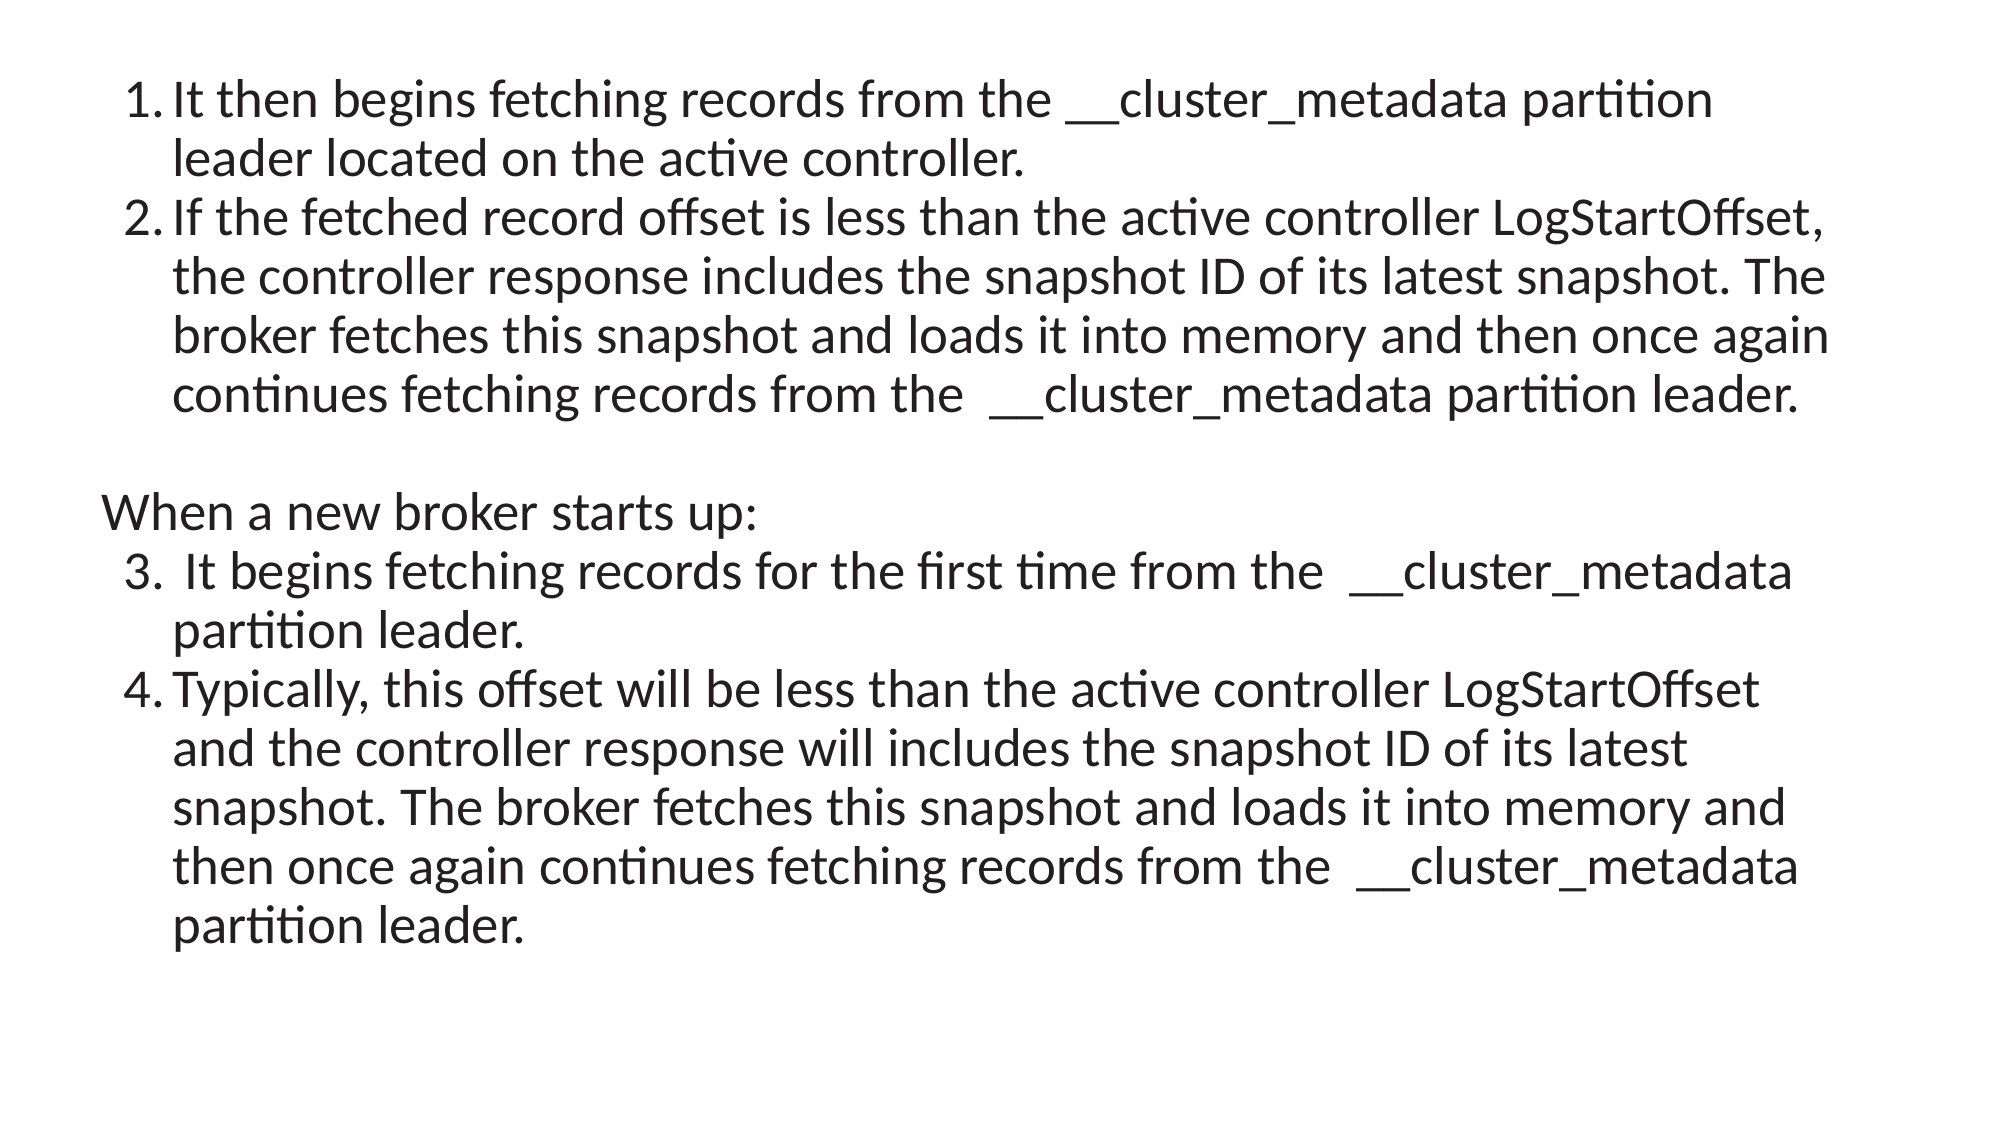

It then begins fetching records from the __cluster_metadata partition leader located on the active controller.
If the fetched record offset is less than the active controller LogStartOffset, the controller response includes the snapshot ID of its latest snapshot. The broker fetches this snapshot and loads it into memory and then once again continues fetching records from the  __cluster_metadata partition leader.

When a new broker starts up:
 It begins fetching records for the first time from the  __cluster_metadata partition leader.
Typically, this offset will be less than the active controller LogStartOffset and the controller response will includes the snapshot ID of its latest snapshot. The broker fetches this snapshot and loads it into memory and then once again continues fetching records from the  __cluster_metadata partition leader.